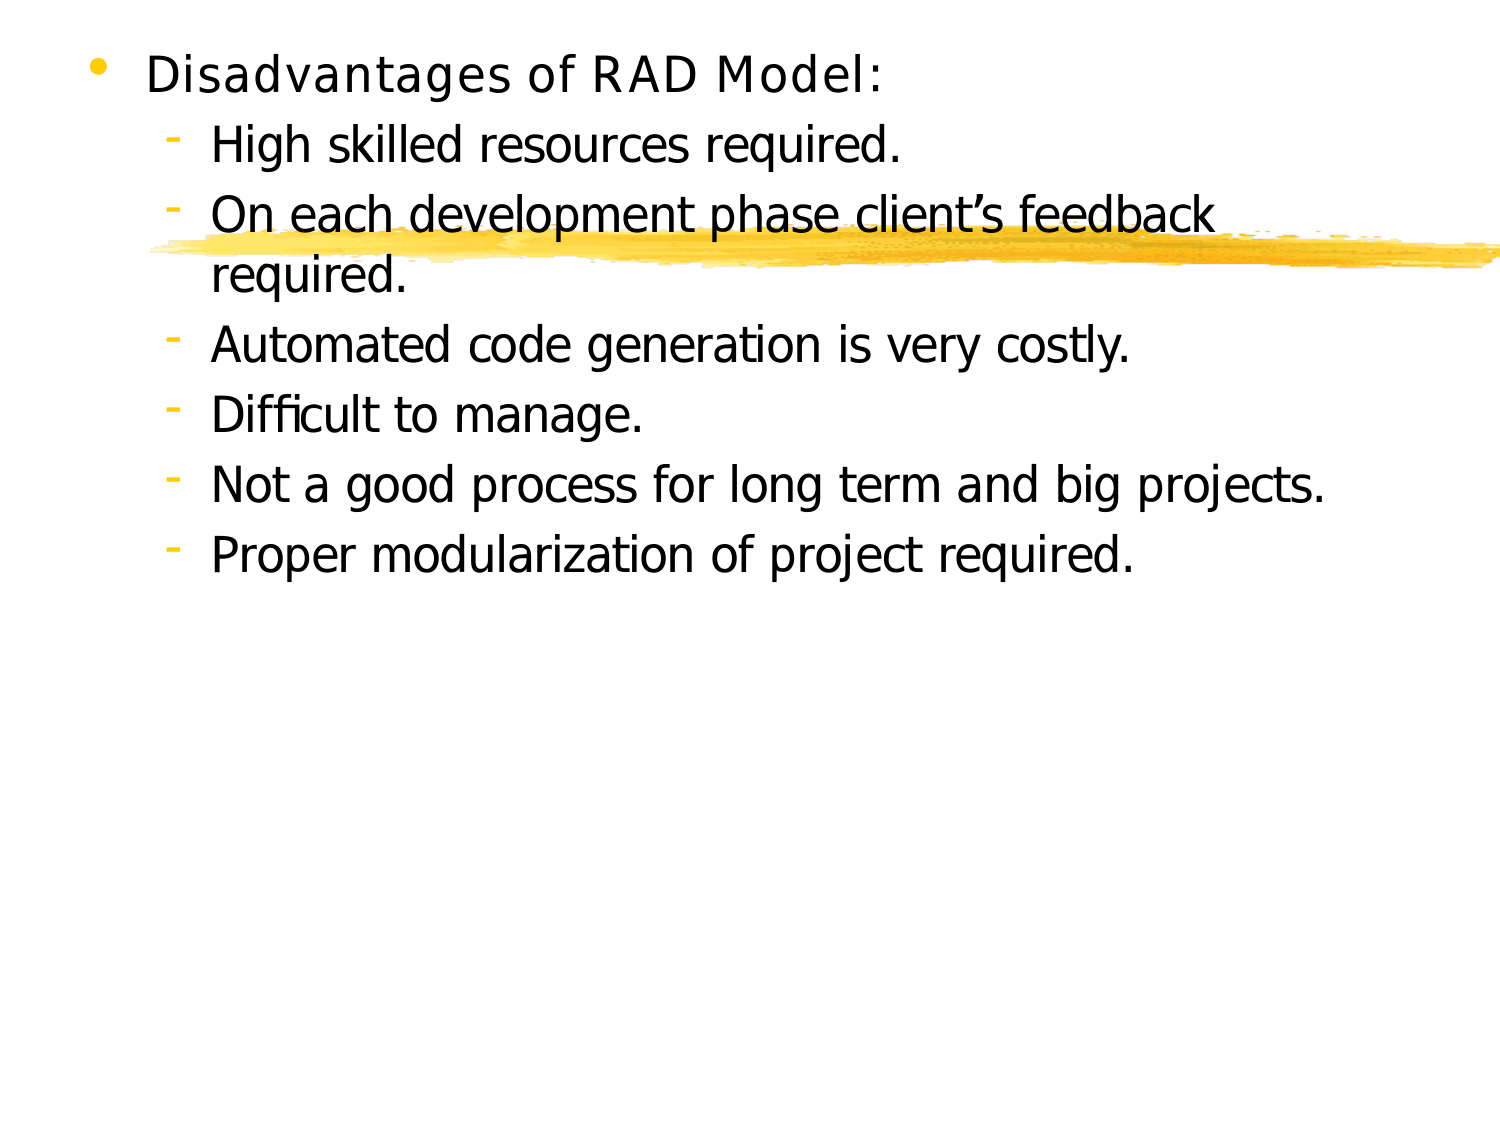

Disadvantages of RAD Model:
High skilled resources required.
On each development phase client’s feedback required.
Automated code generation is very costly.
Difficult to manage.
Not a good process for long term and big projects.
Proper modularization of project required.

77